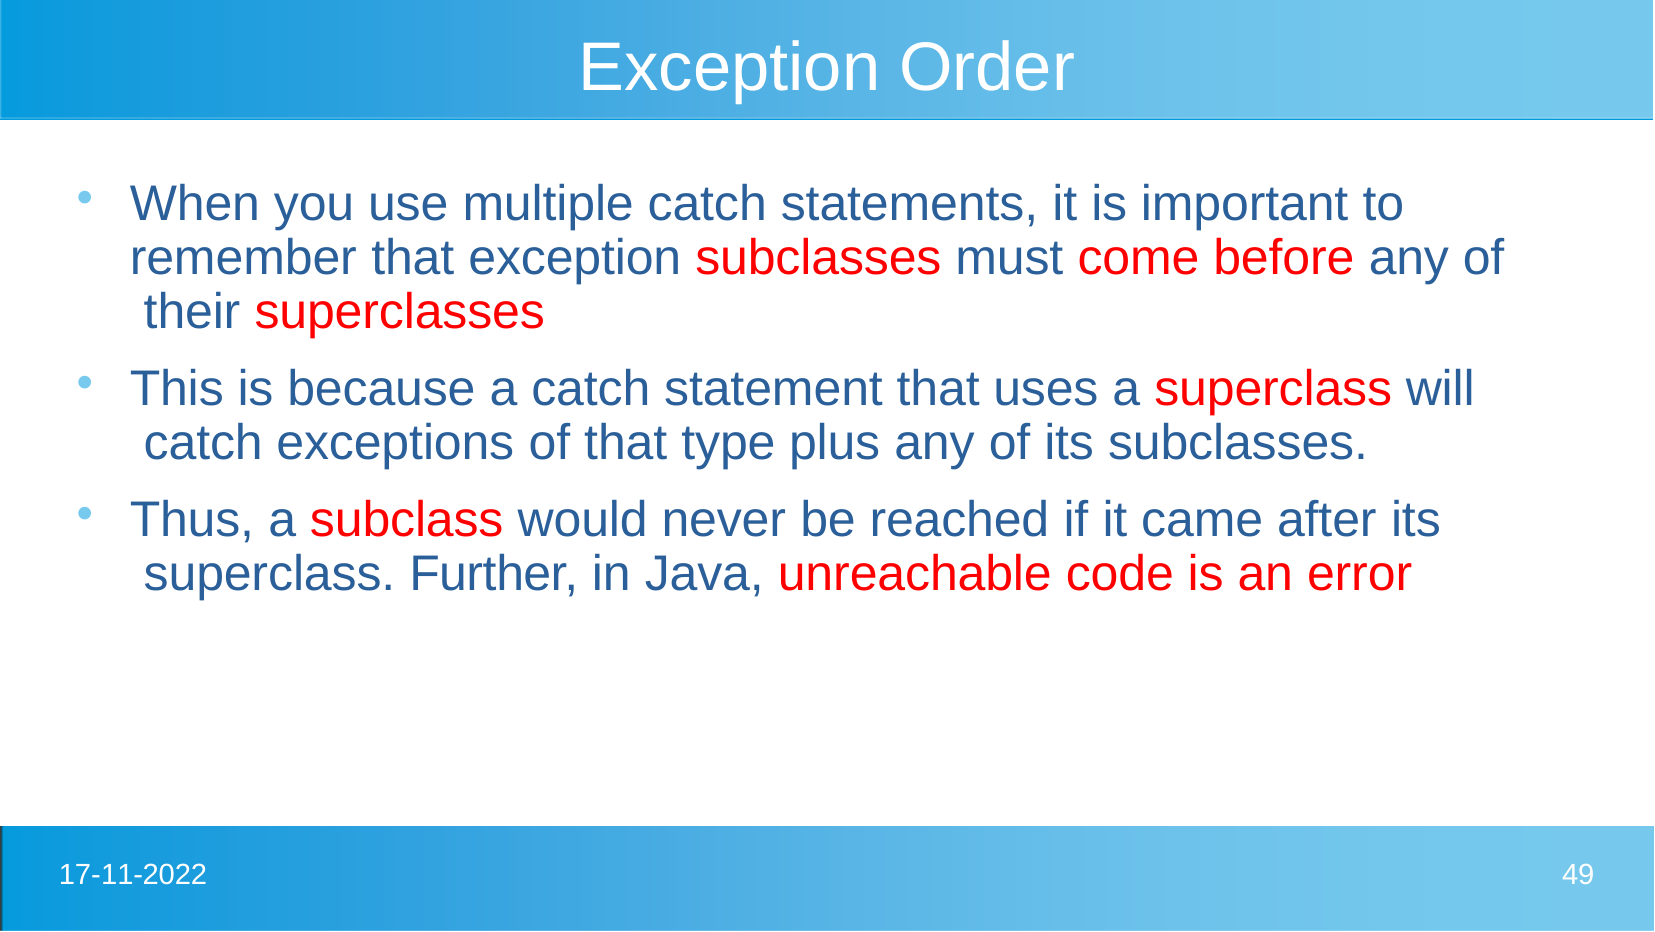

# Exception Order
When you use multiple catch statements, it is important to  remember that exception subclasses must come before any of  their superclasses
This is because a catch statement that uses a superclass will  catch exceptions of that type plus any of its subclasses.
Thus, a subclass would never be reached if it came after its  superclass. Further, in Java, unreachable code is an error
17-11-2022
49